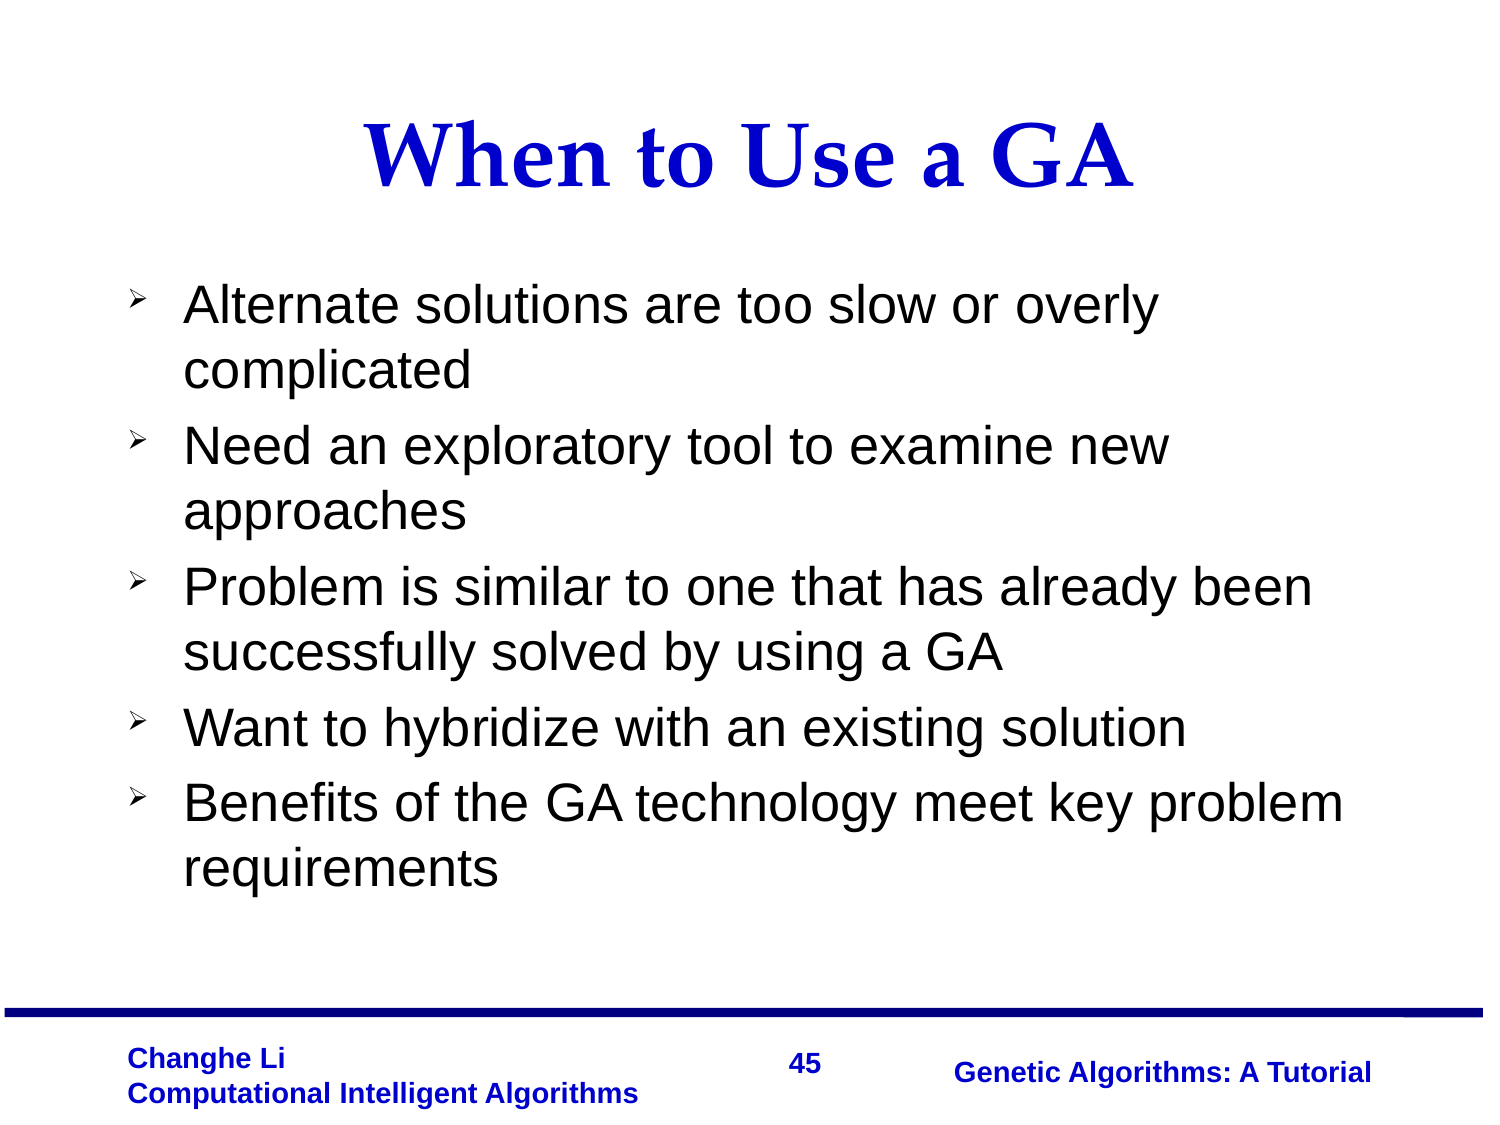

# When to Use a GA
Alternate solutions are too slow or overly complicated
Need an exploratory tool to examine new approaches
Problem is similar to one that has already been successfully solved by using a GA
Want to hybridize with an existing solution
Benefits of the GA technology meet key problem requirements